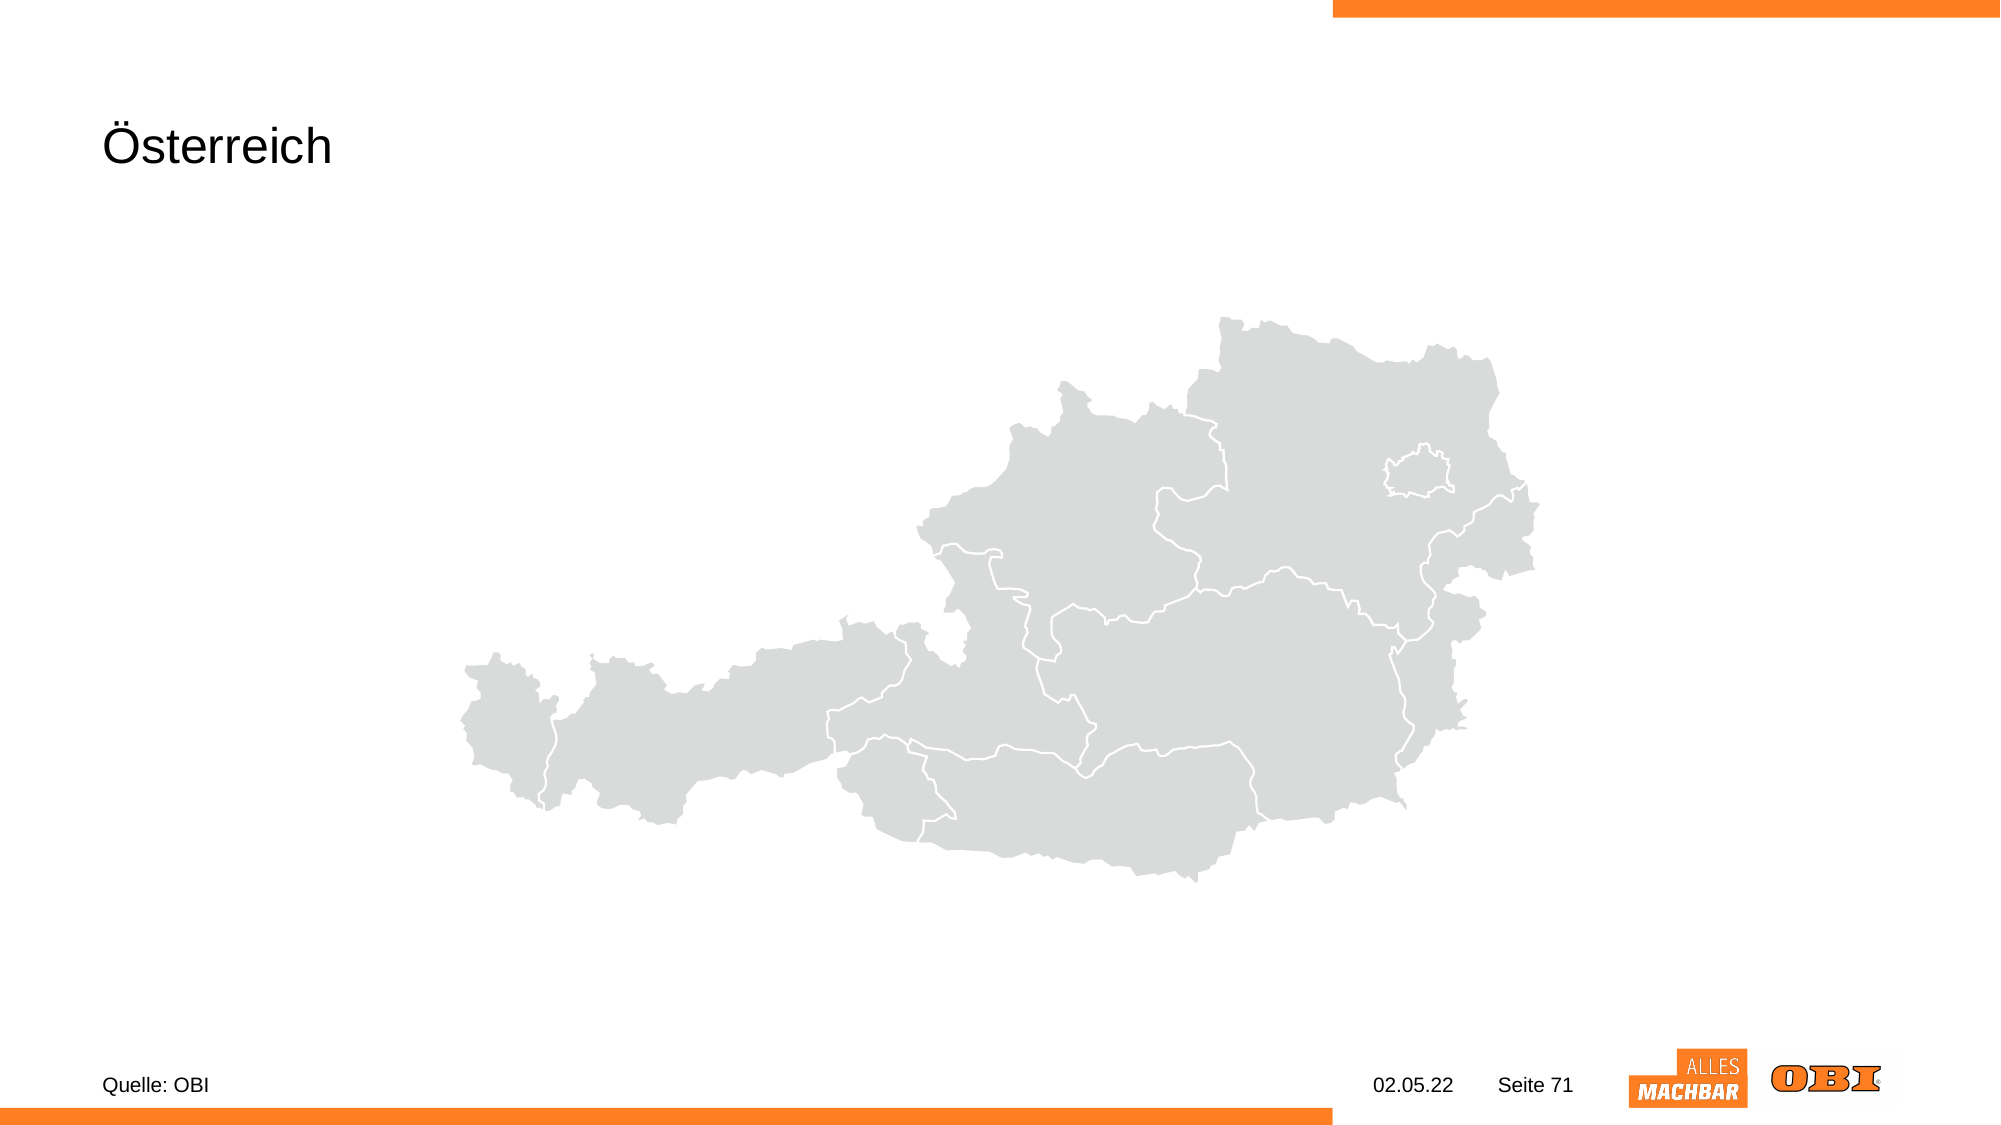

# Österreich

Quelle: OBI
02.05.22
Seite 71